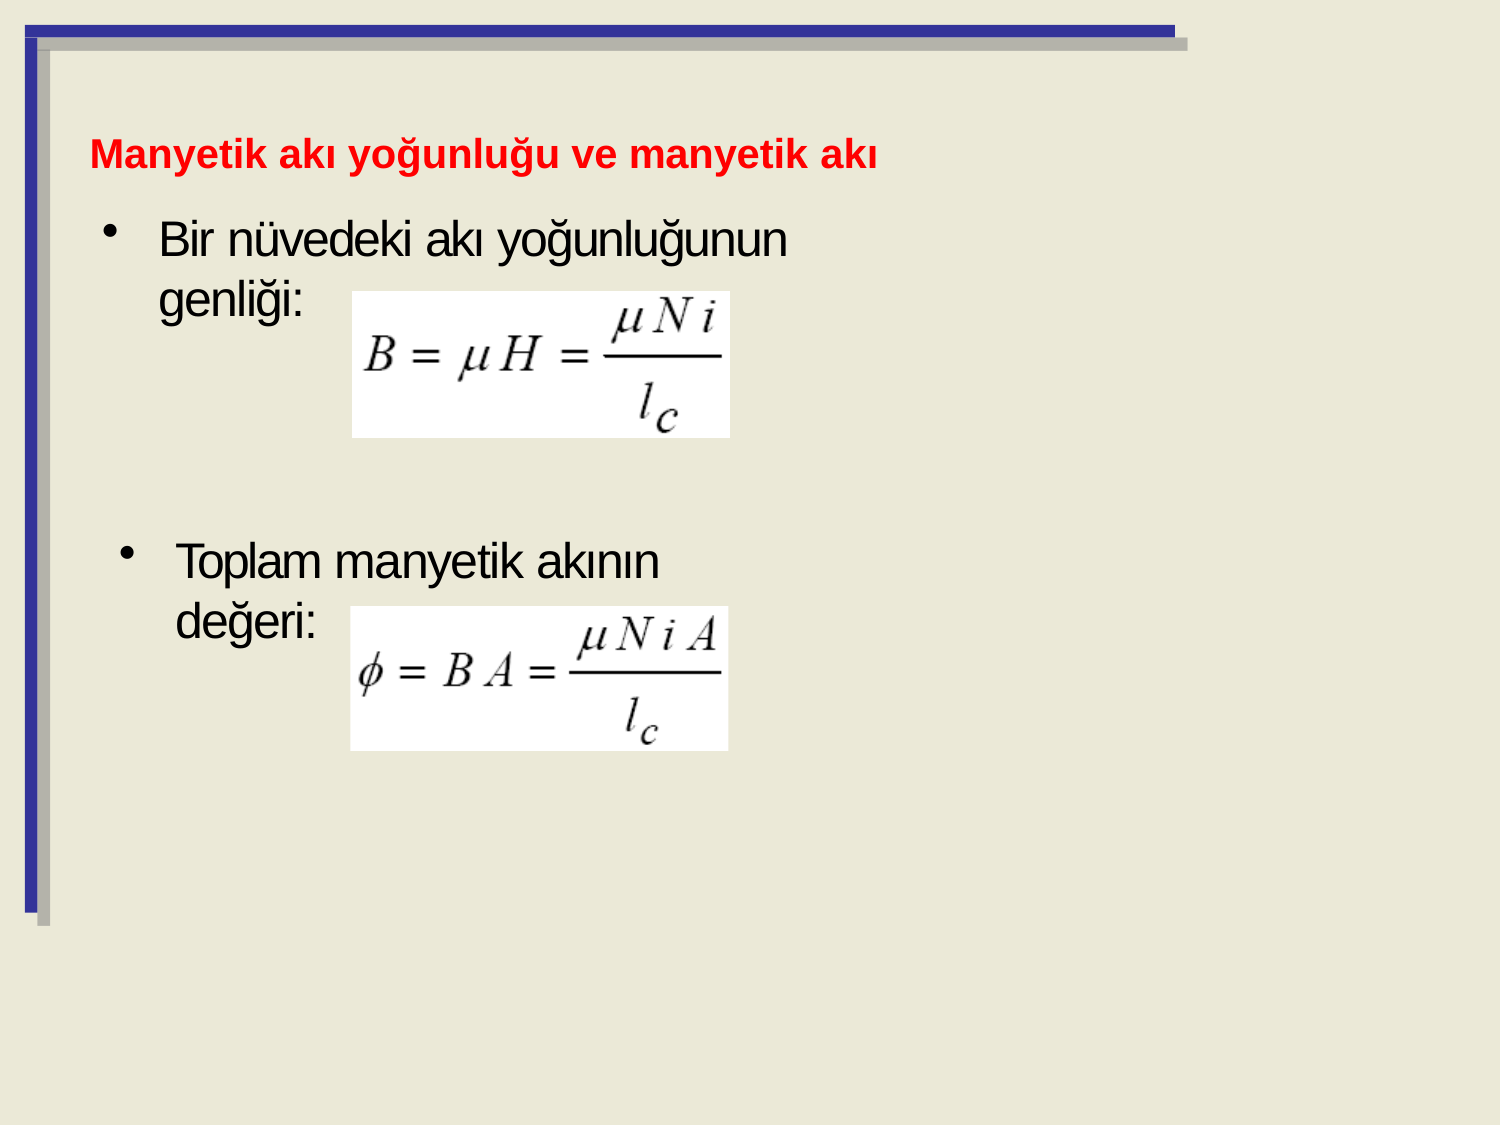

Manyetik akı yoğunluğu ve manyetik akı
Bir nüvedeki akı yoğunluğunun genliği:

Toplam manyetik akının değeri: